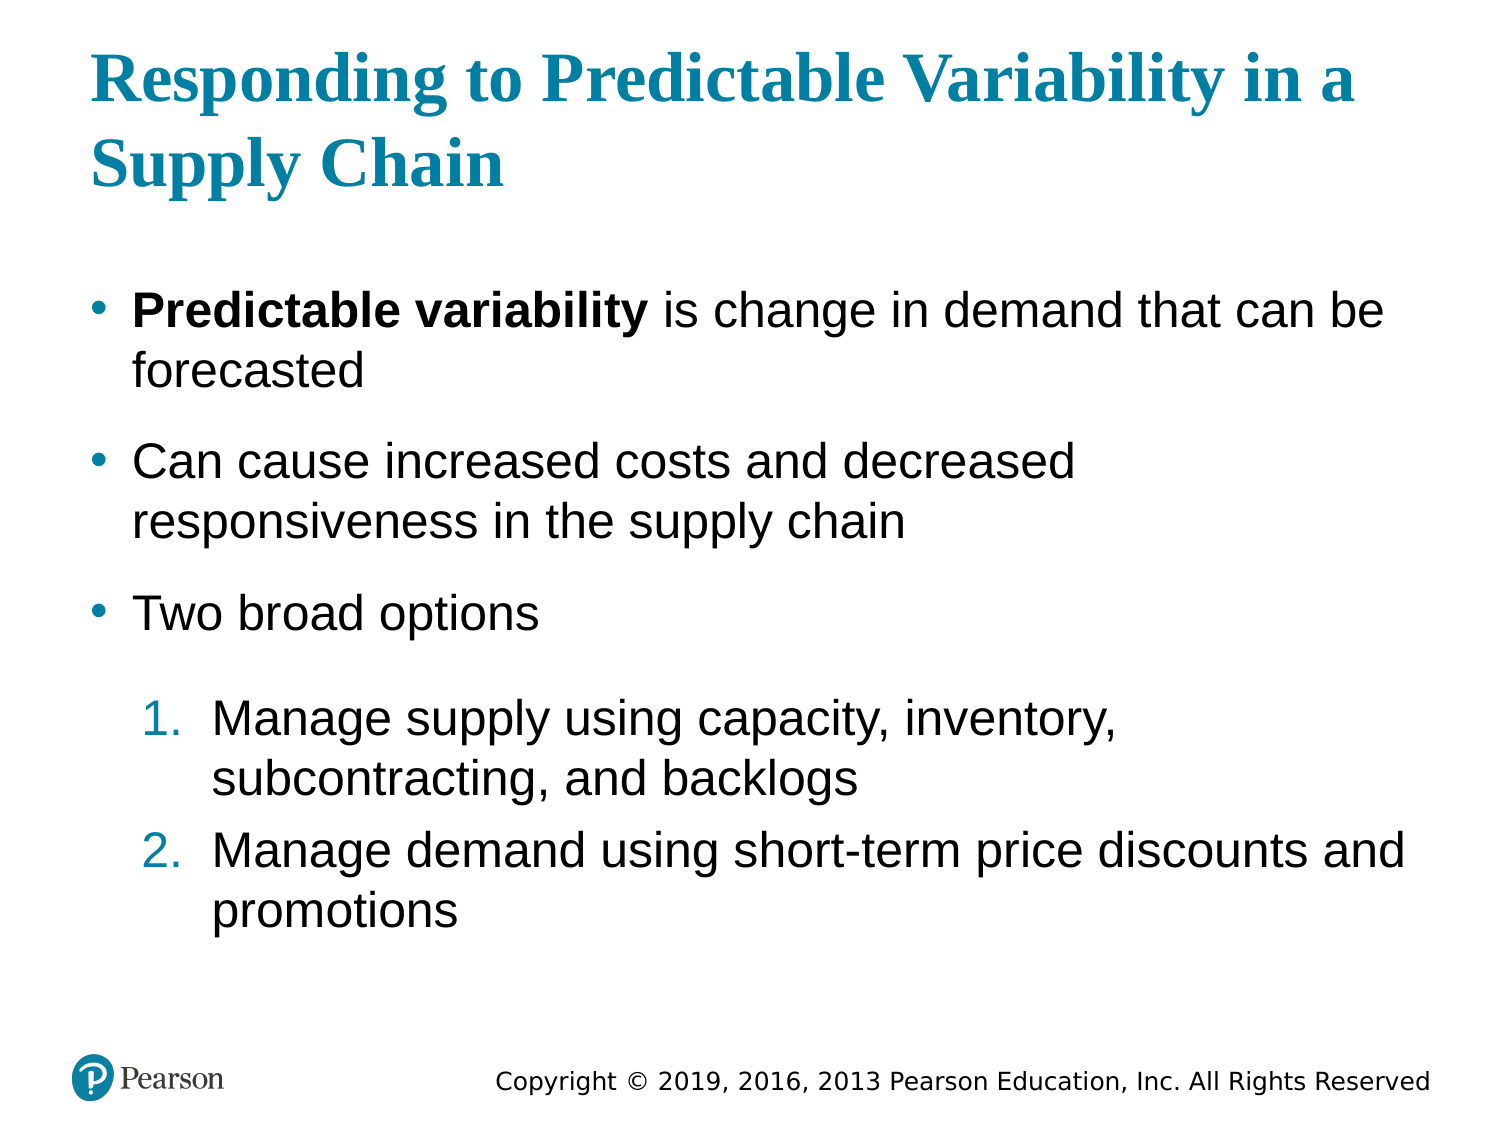

# Responding to Predictable Variability in a Supply Chain
Predictable variability is change in demand that can be forecasted
Can cause increased costs and decreased responsiveness in the supply chain
Two broad options
Manage supply using capacity, inventory, subcontracting, and backlogs
Manage demand using short-term price discounts and promotions